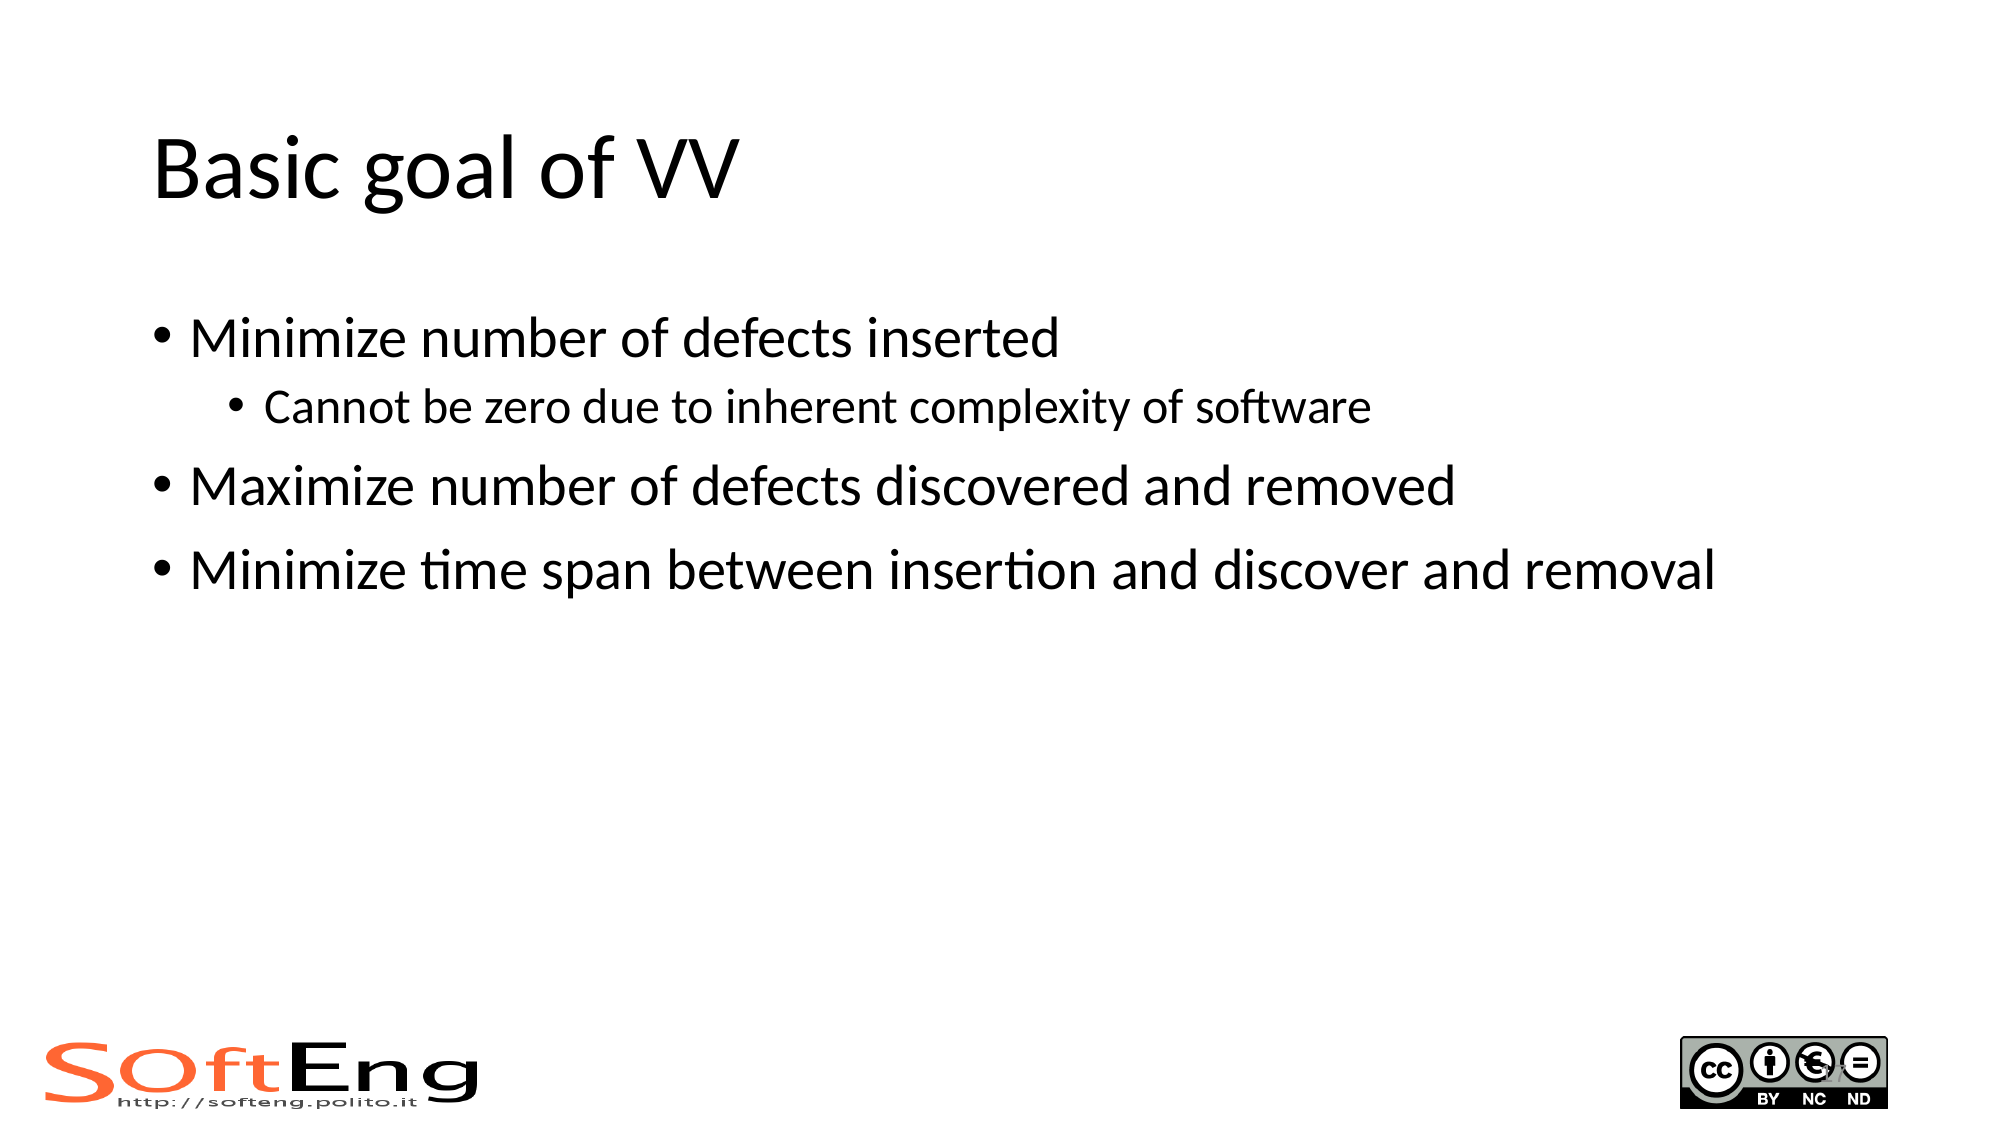

# Basic goal of VV
Minimize number of defects inserted
Cannot be zero due to inherent complexity of software
Maximize number of defects discovered and removed
Minimize time span between insertion and discover and removal
17